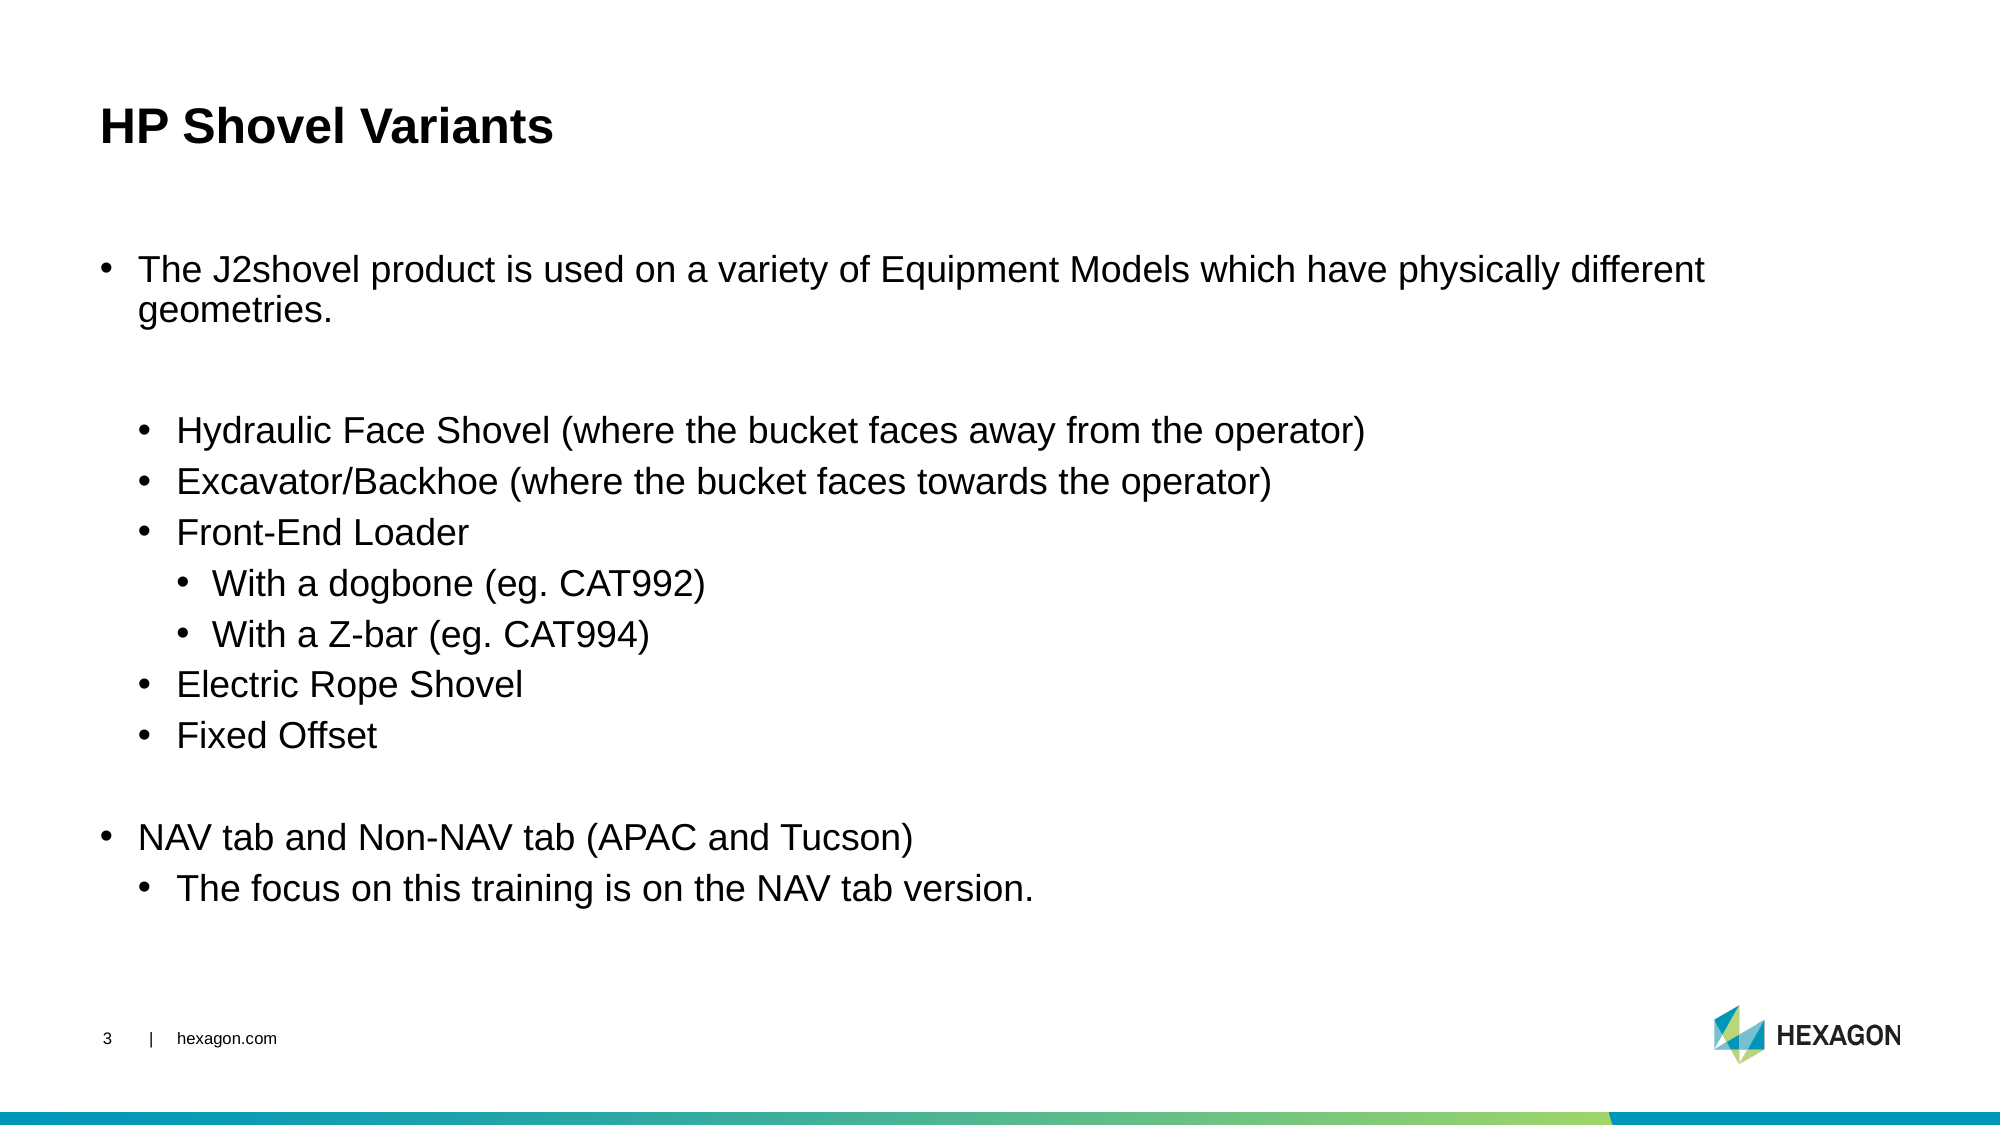

# HP Shovel Variants
The J2shovel product is used on a variety of Equipment Models which have physically different geometries.

Hydraulic Face Shovel (where the bucket faces away from the operator)
Excavator/Backhoe (where the bucket faces towards the operator)
Front-End Loader
With a dogbone (eg. CAT992)
With a Z-bar (eg. CAT994)
Electric Rope Shovel
Fixed Offset

NAV tab and Non-NAV tab (APAC and Tucson)
The focus on this training is on the NAV tab version.